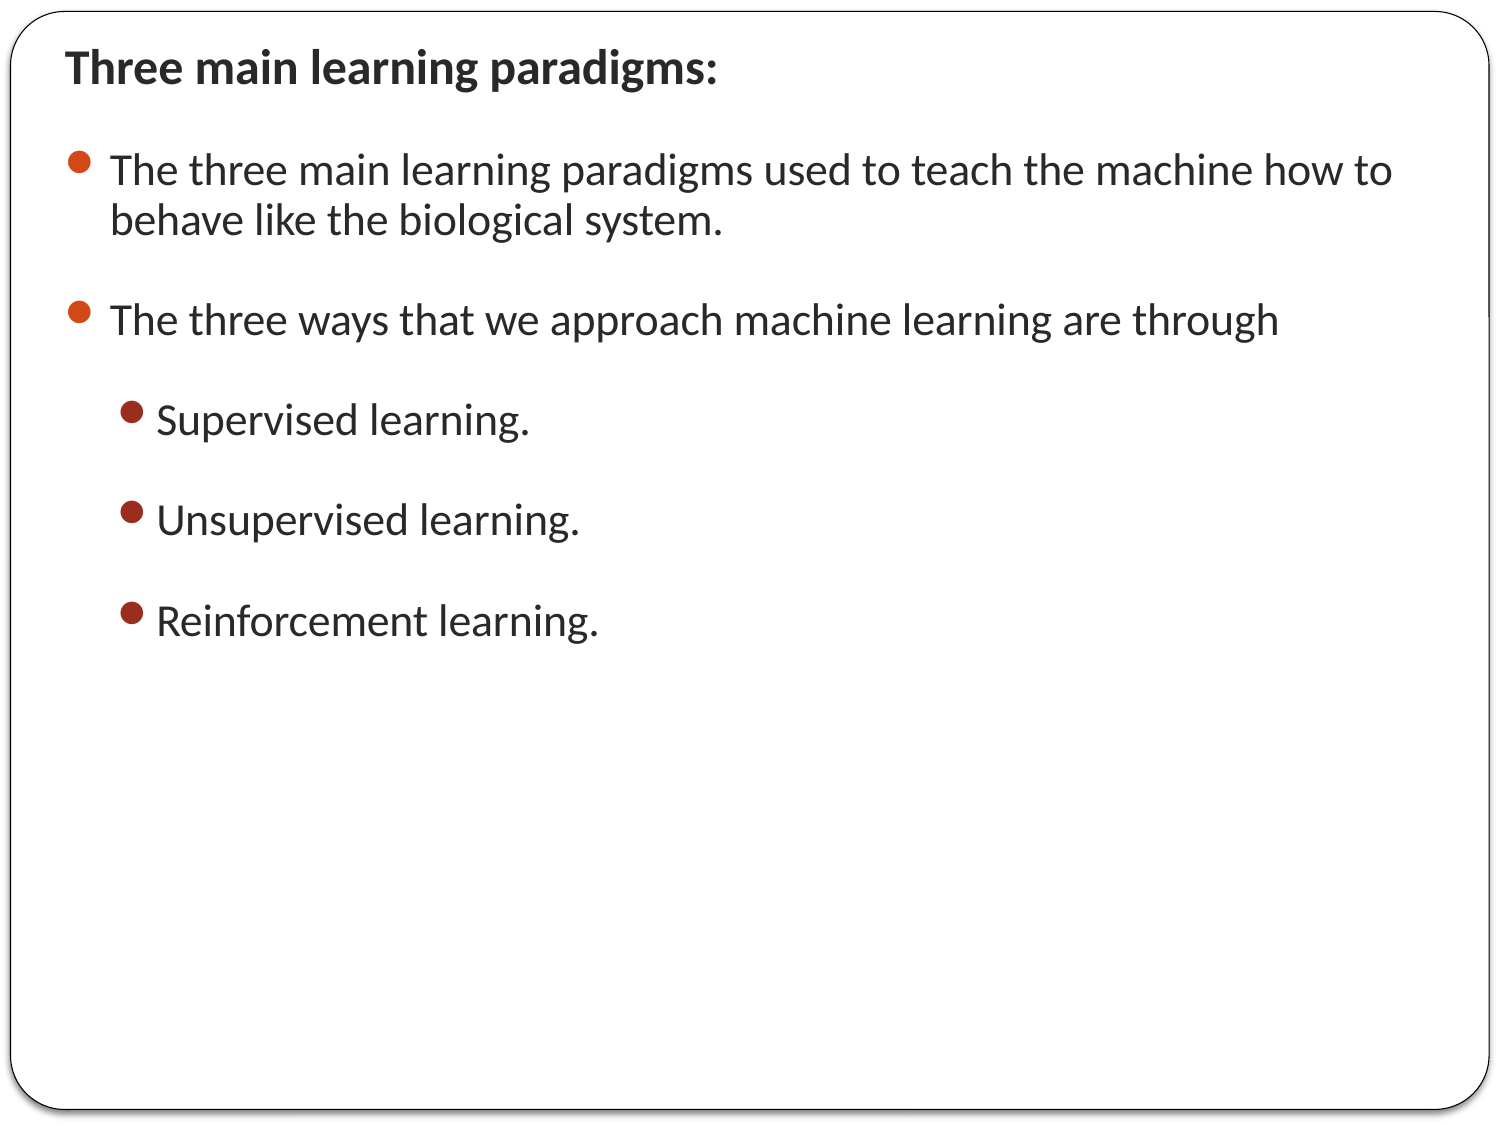

Three main learning paradigms:
The three main learning paradigms used to teach the machine how to behave like the biological system.
The three ways that we approach machine learning are through
Supervised learning.
Unsupervised learning.
Reinforcement learning.